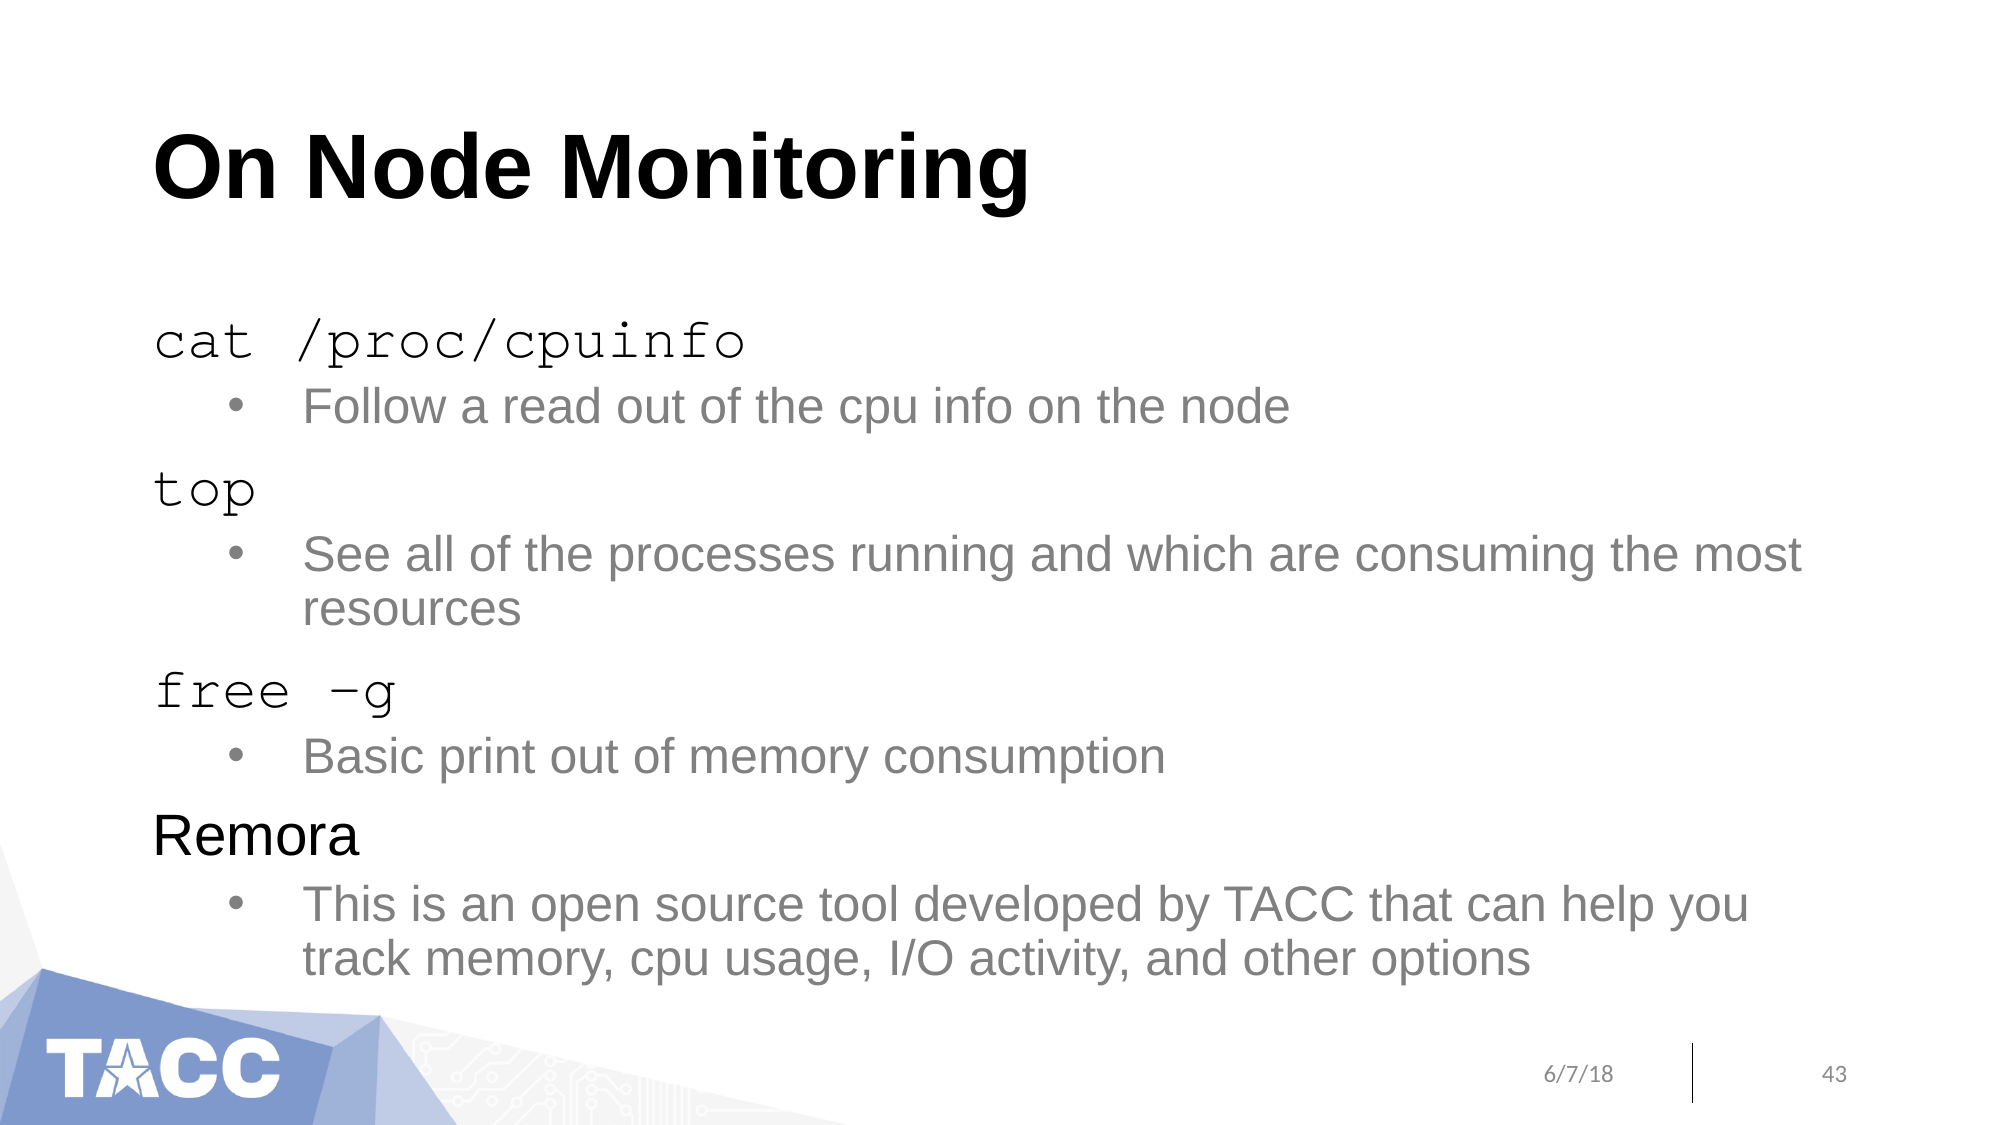

# On Node Monitoring
cat /proc/cpuinfo
Follow a read out of the cpu info on the node
top
See all of the processes running and which are consuming the most resources
free –g
Basic print out of memory consumption
Remora
This is an open source tool developed by TACC that can help you track memory, cpu usage, I/O activity, and other options
6/7/18
43